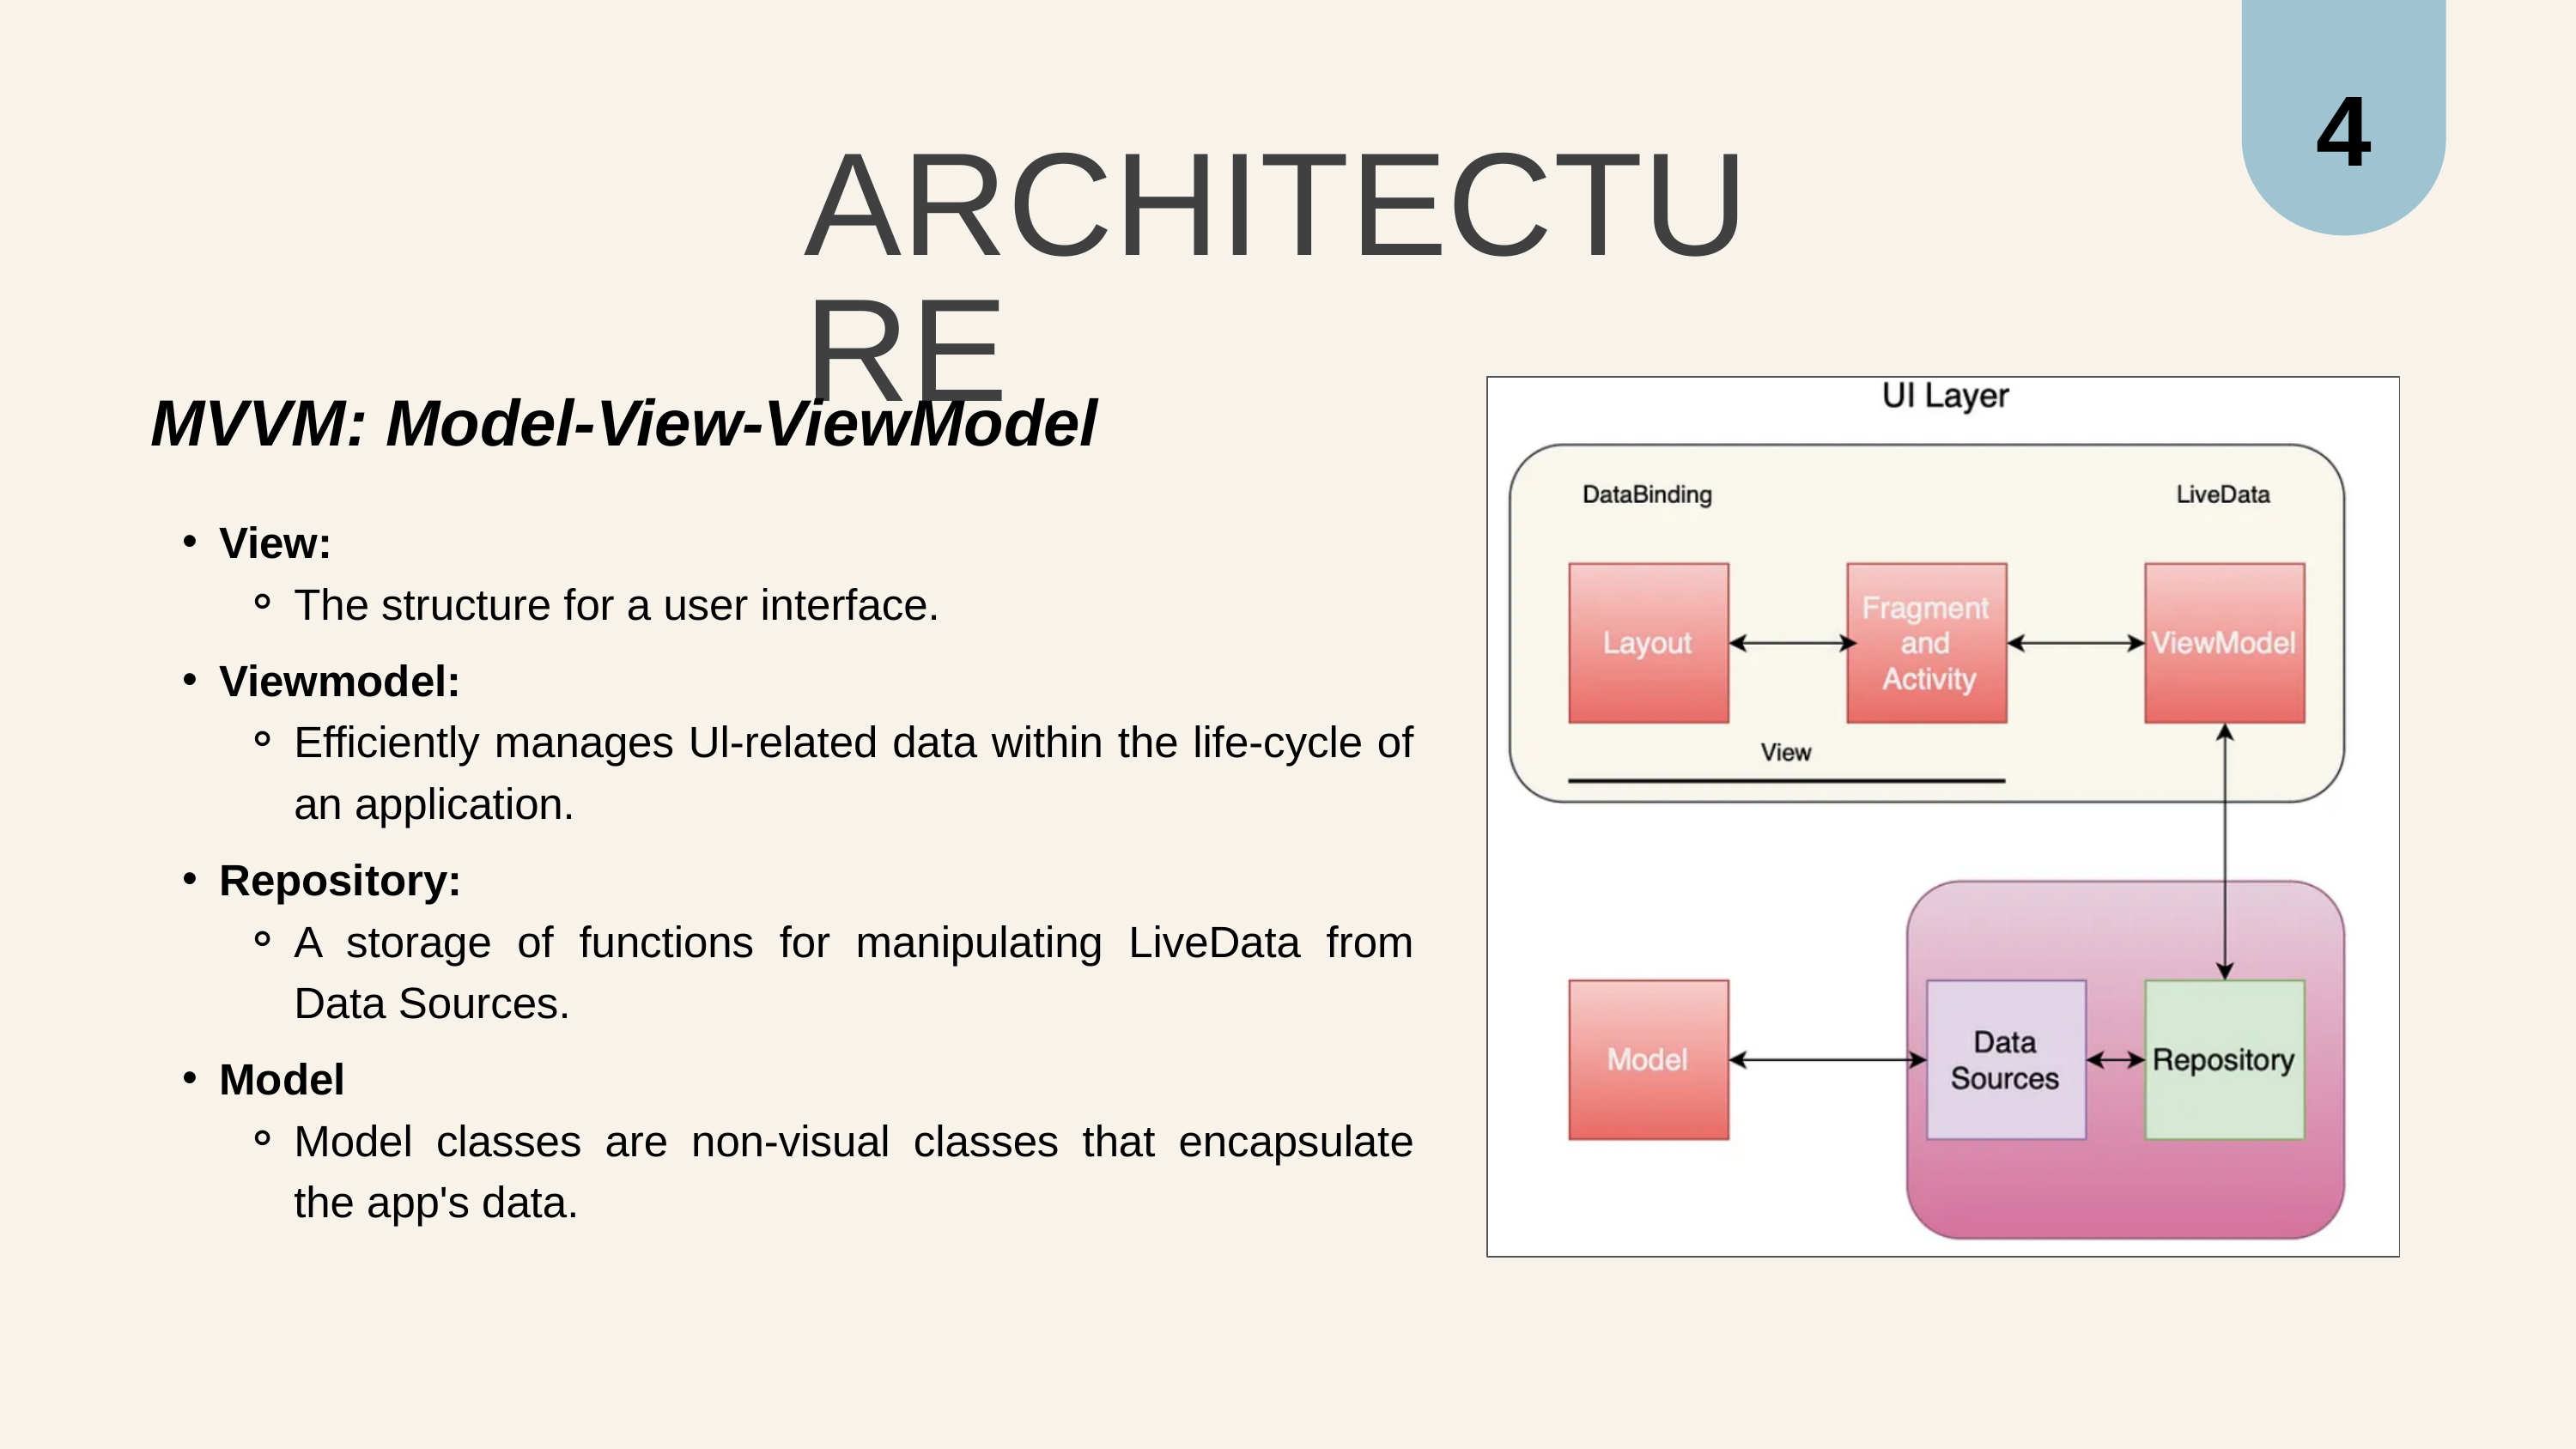

4
ARCHITECTURE
MVVM: Model-View-ViewModel

View:
The structure for a user interface.
Viewmodel:
Efficiently manages Ul-related data within the life-cycle of an application.
Repository:
A storage of functions for manipulating LiveData from Data Sources.
Model
Model classes are non-visual classes that encapsulate the app's data.